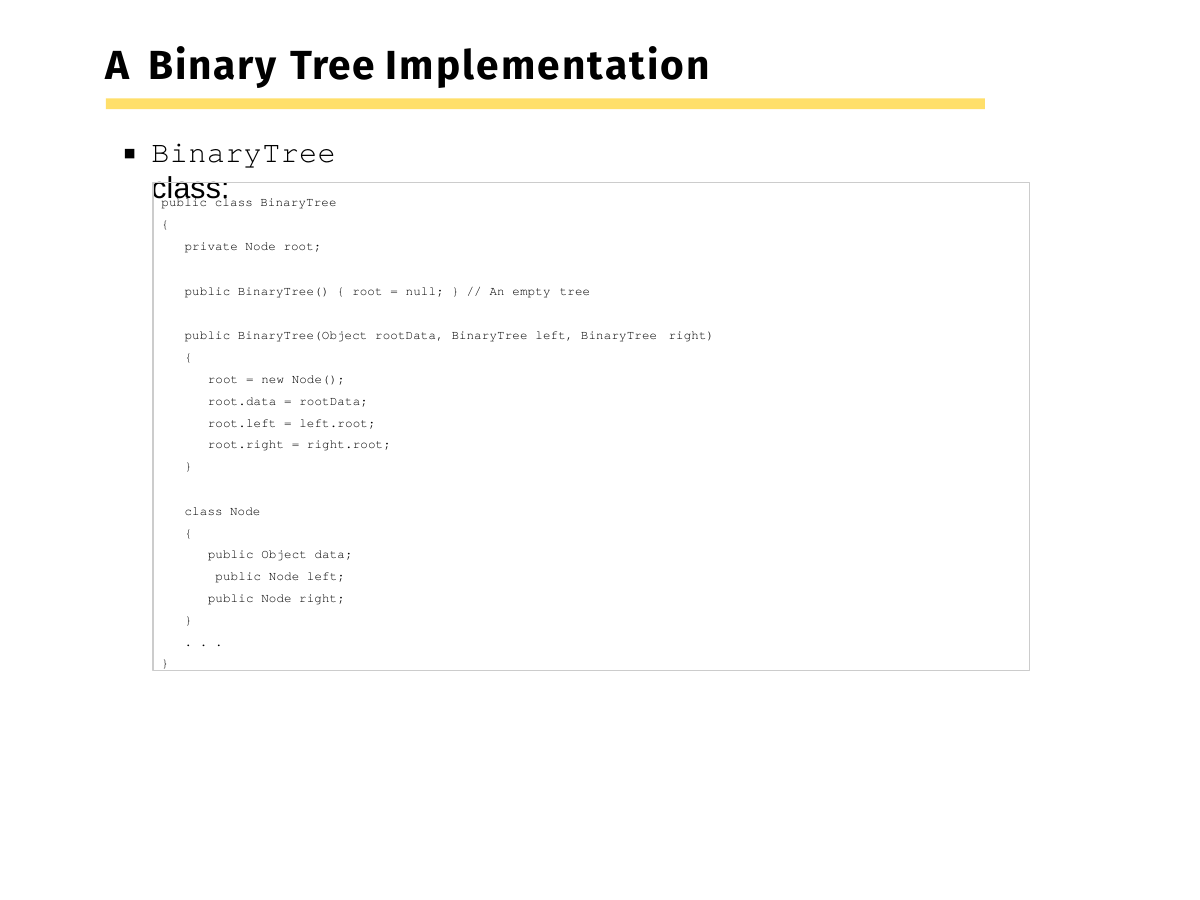

# A Binary Tree Implementation

BinaryTree class:

public class BinaryTree
{
private Node root;

public BinaryTree() { root = null; } // An empty tree

public BinaryTree(Object rootData, BinaryTree left, BinaryTree right)
{
root = new Node();  root.data = rootData;  root.left = left.root;  root.right = right.root;
}

class Node
{
public Object data;  public Node left;  public Node right;
}
. . .
}